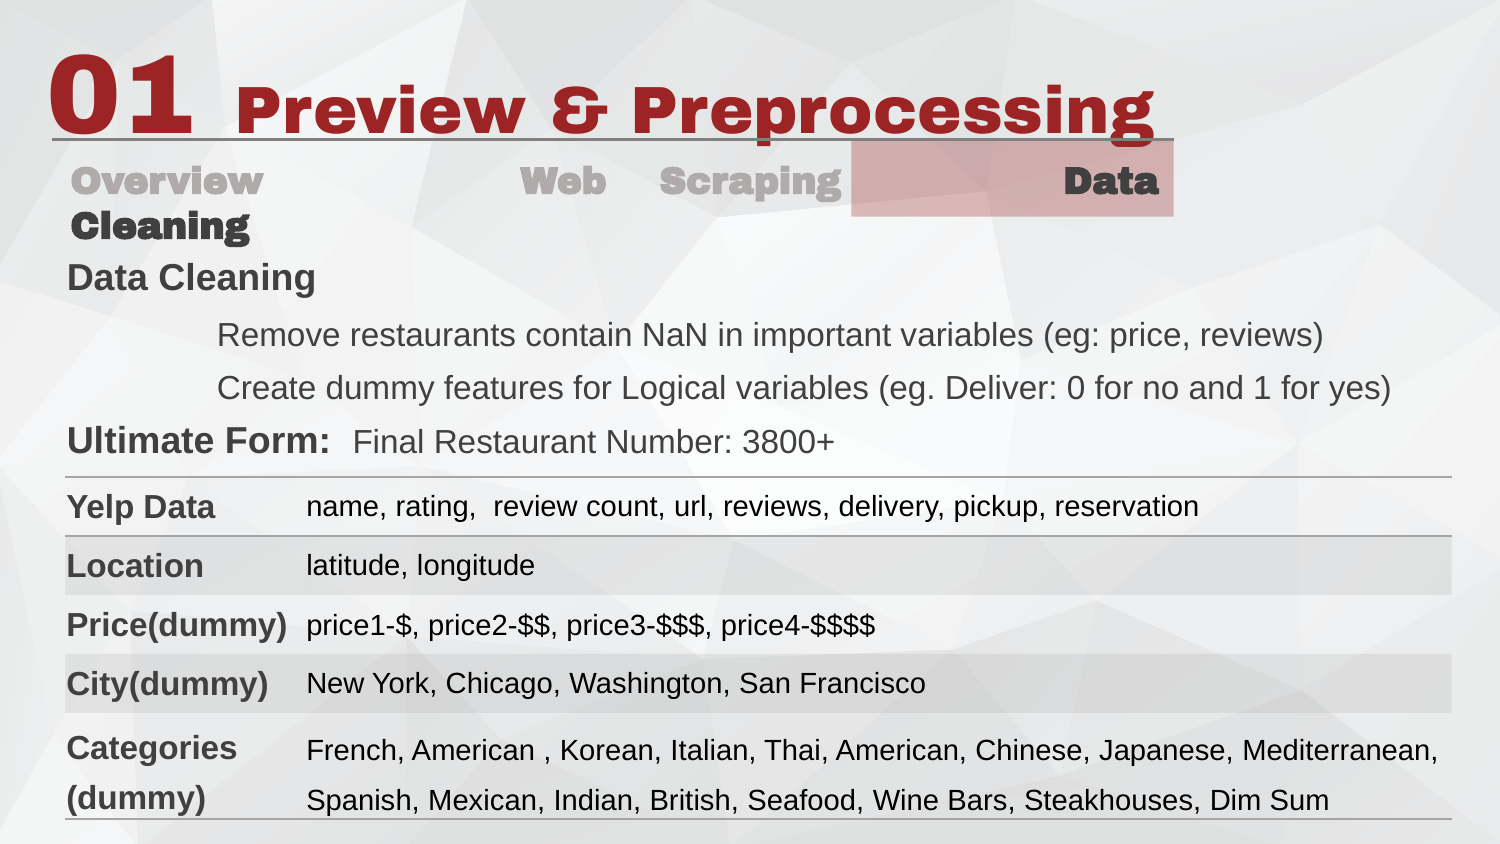

01 Preview & Preprocessing

Overview		Web Scraping		 Data Cleaning
Data Cleaning
	Remove restaurants contain NaN in important variables (eg: price, reviews)
	Create dummy features for Logical variables (eg. Deliver: 0 for no and 1 for yes)
Ultimate Form:  Final Restaurant Number: 3800+
| Yelp Data | name, rating, review count, url, reviews, delivery, pickup, reservation |
| --- | --- |
| Location | latitude, longitude |
| Price(dummy) | price1-$, price2-$$, price3-$$$, price4-$$$$ |
| City(dummy) | New York, Chicago, Washington, San Francisco |
| Categories (dummy) | French, American , Korean, Italian, Thai, American, Chinese, Japanese, Mediterranean, Spanish, Mexican, Indian, British, Seafood, Wine Bars, Steakhouses, Dim Sum |